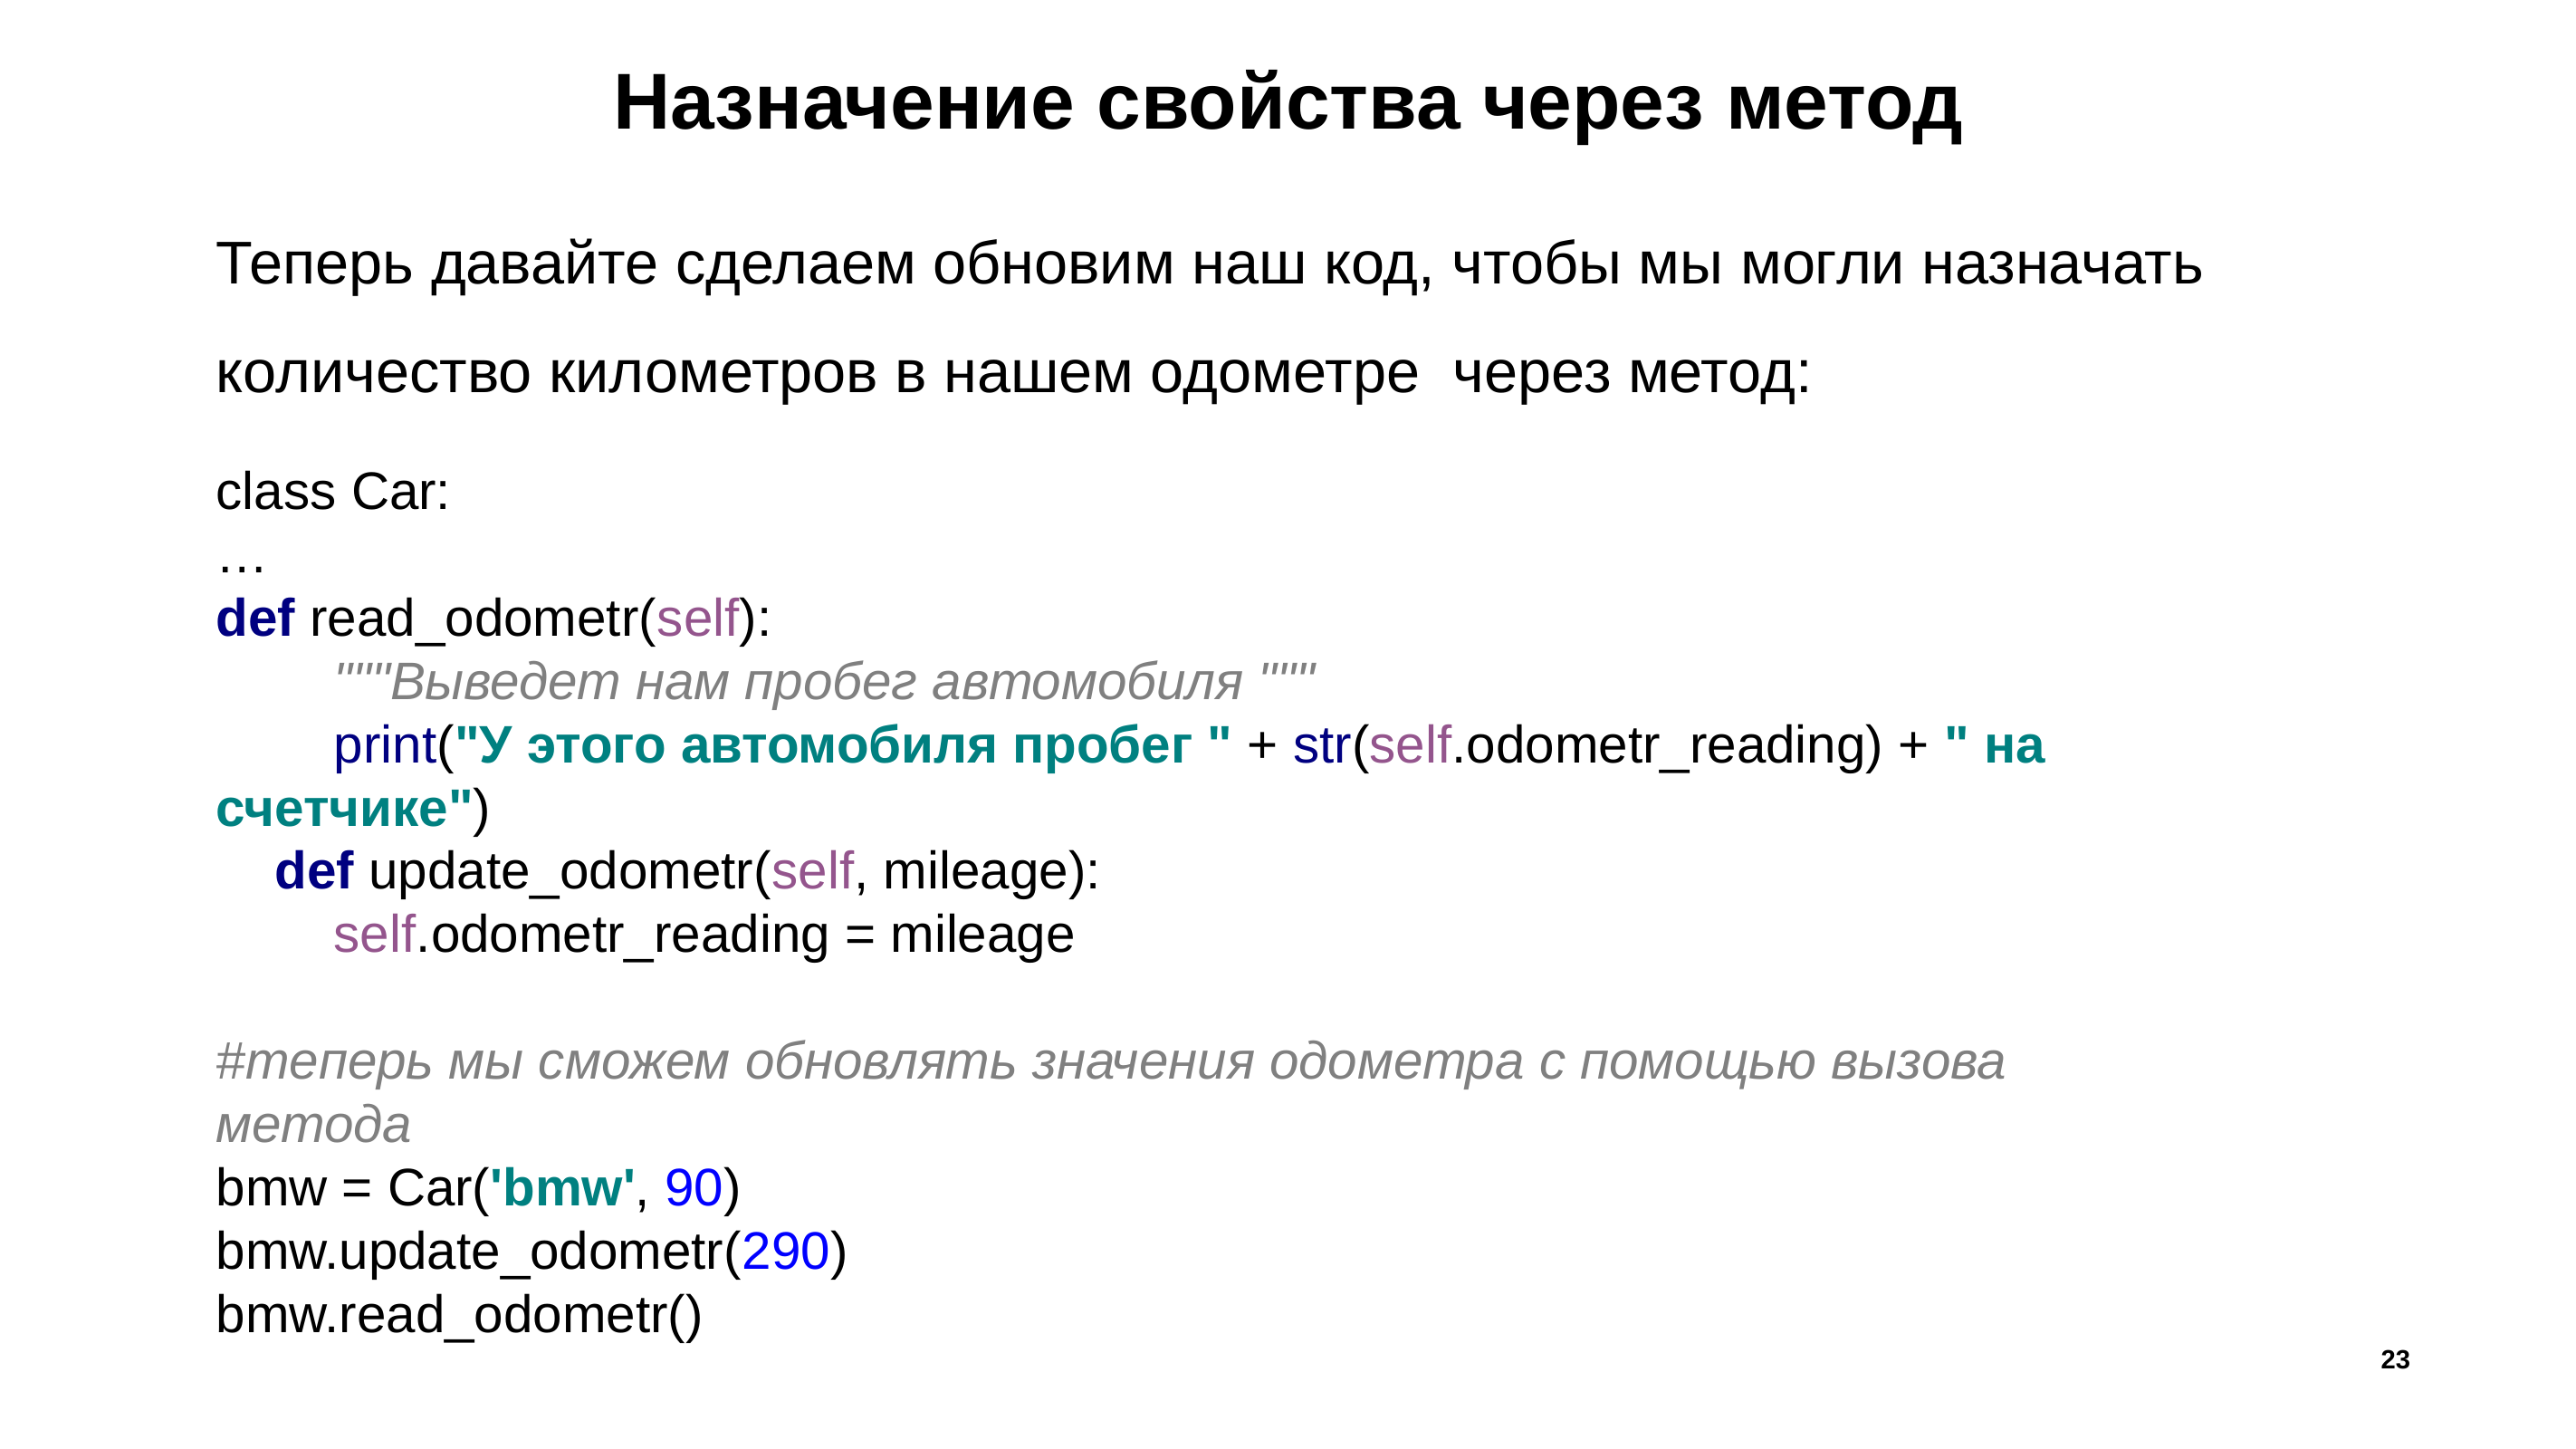

# Назначение свойства через метод
Теперь давайте сделаем обновим наш код, чтобы мы могли назначать количество километров в нашем одометре  через метод:

class Car:
…
def read_odometr(self):
        """Выведет нам пробег автомобиля """
        print("У этого автомобиля пробег " + str(self.odometr_reading) + " на счетчике")
    def update_odometr(self, mileage):
        self.odometr_reading = mileage
#теперь мы сможем обновлять значения одометра с помощью вызова метода
bmw = Car('bmw', 90)
bmw.update_odometr(290)
bmw.read_odometr()
23